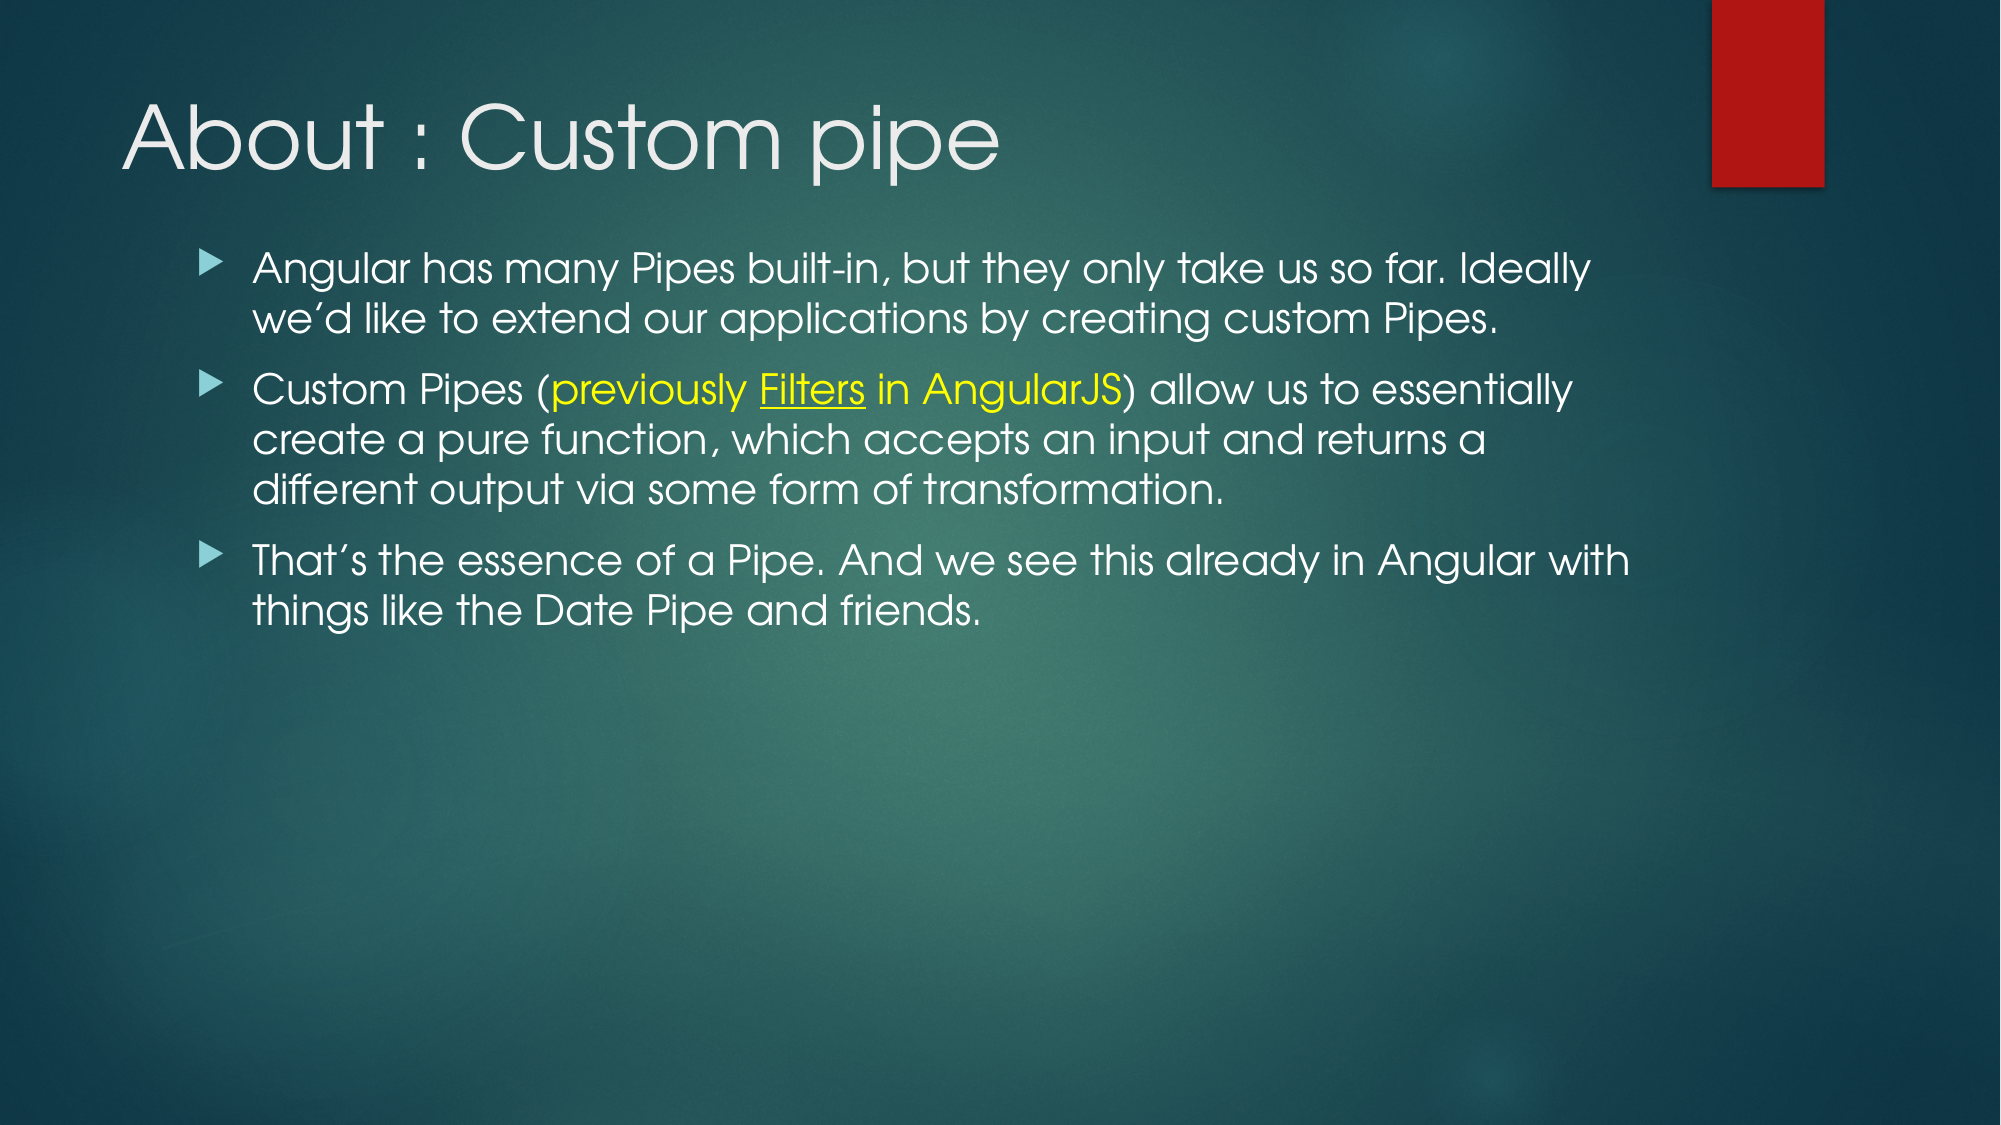

# About : Custom pipe
Angular has many Pipes built-in, but they only take us so far. Ideally we’d like to extend our applications by creating custom Pipes.
Custom Pipes (previously Filters in AngularJS) allow us to essentially create a pure function, which accepts an input and returns a different output via some form of transformation.
That’s the essence of a Pipe. And we see this already in Angular with things like the Date Pipe and friends.